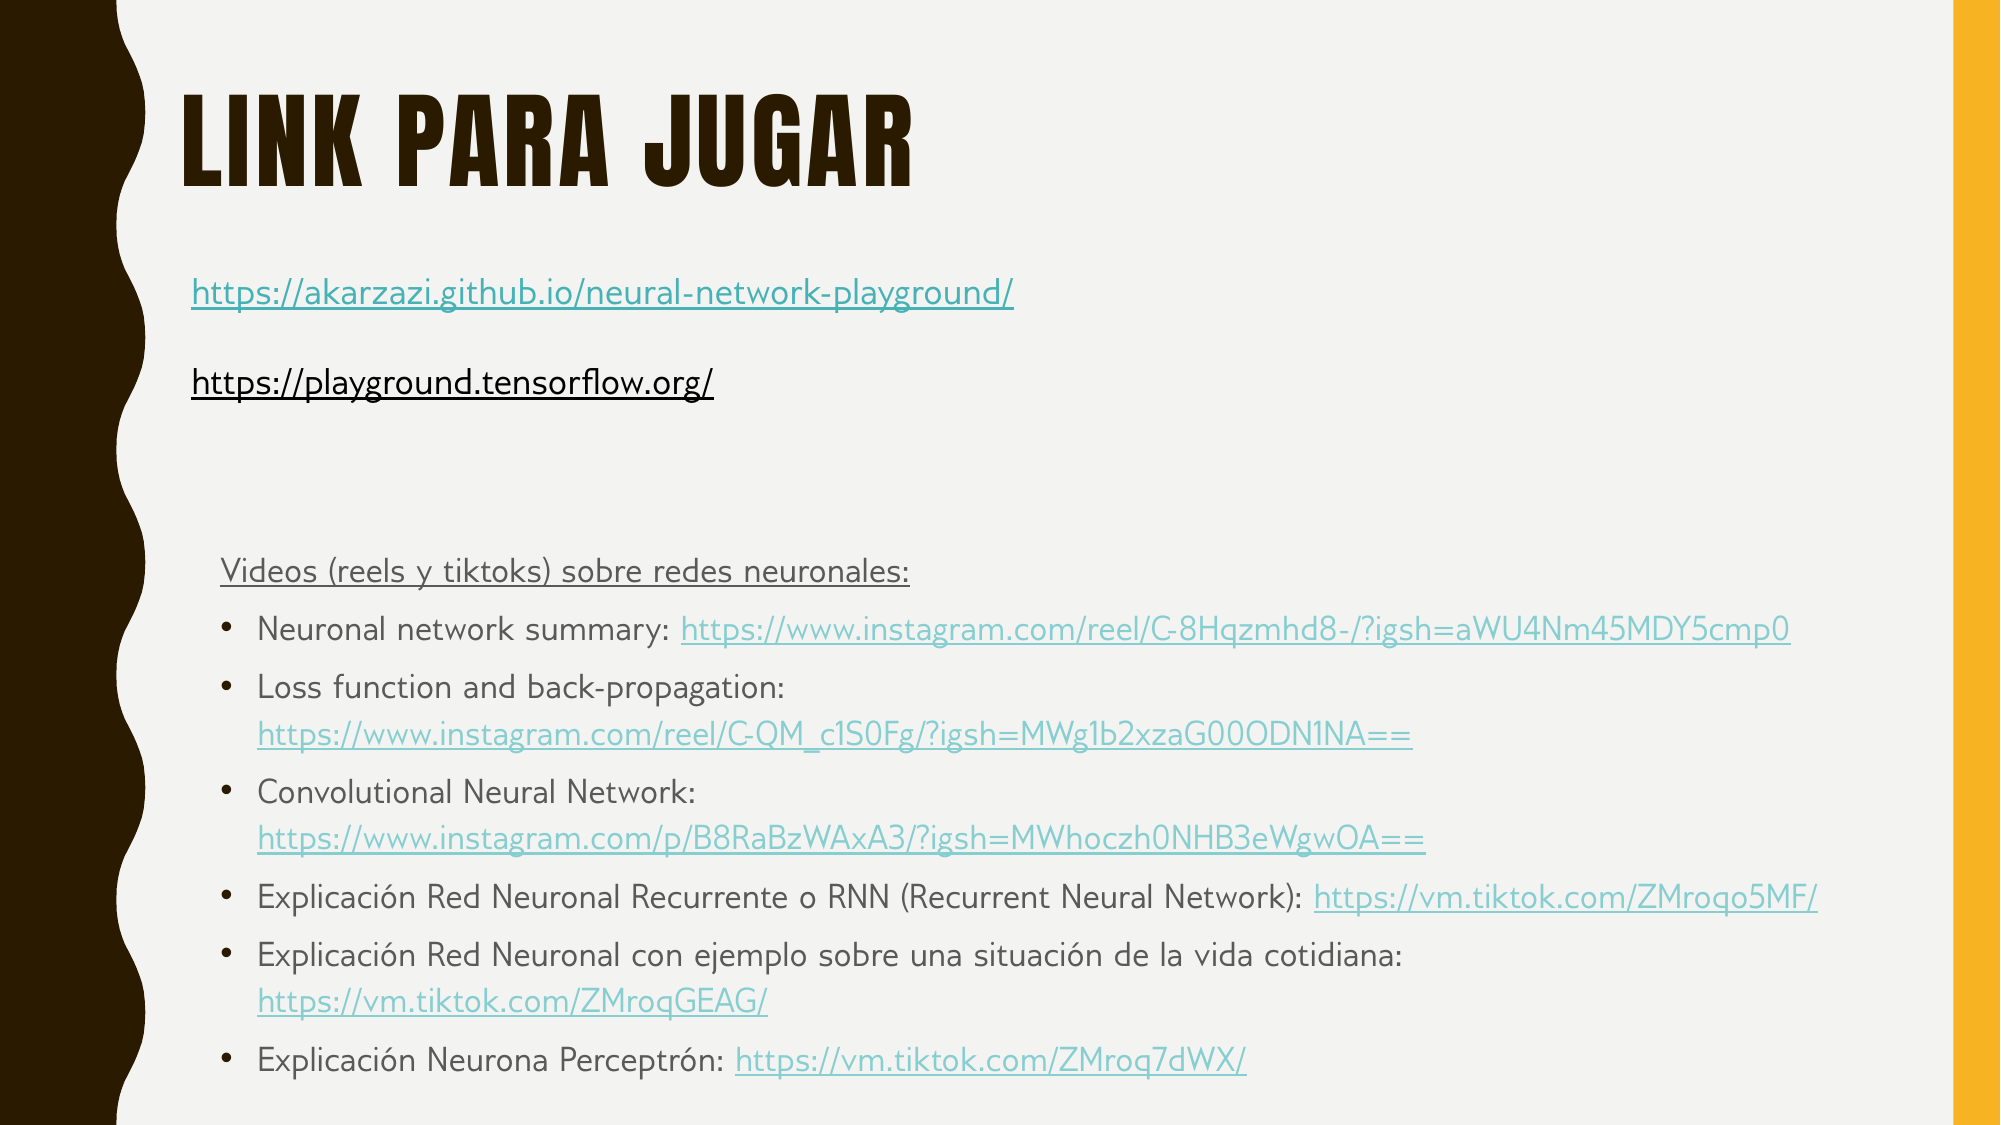

# Link para jugar
https://akarzazi.github.io/neural-network-playground/

https://playground.tensorflow.org/
Videos (reels y tiktoks) sobre redes neuronales:
Neuronal network summary: https://www.instagram.com/reel/C-8Hqzmhd8-/?igsh=aWU4Nm45MDY5cmp0
Loss function and back-propagation: https://www.instagram.com/reel/C-QM_c1S0Fg/?igsh=MWg1b2xzaG00ODN1NA==
Convolutional Neural Network: https://www.instagram.com/p/B8RaBzWAxA3/?igsh=MWhoczh0NHB3eWgwOA==
Explicación Red Neuronal Recurrente o RNN (Recurrent Neural Network): https://vm.tiktok.com/ZMroqo5MF/
Explicación Red Neuronal con ejemplo sobre una situación de la vida cotidiana: https://vm.tiktok.com/ZMroqGEAG/
Explicación Neurona Perceptrón: https://vm.tiktok.com/ZMroq7dWX/